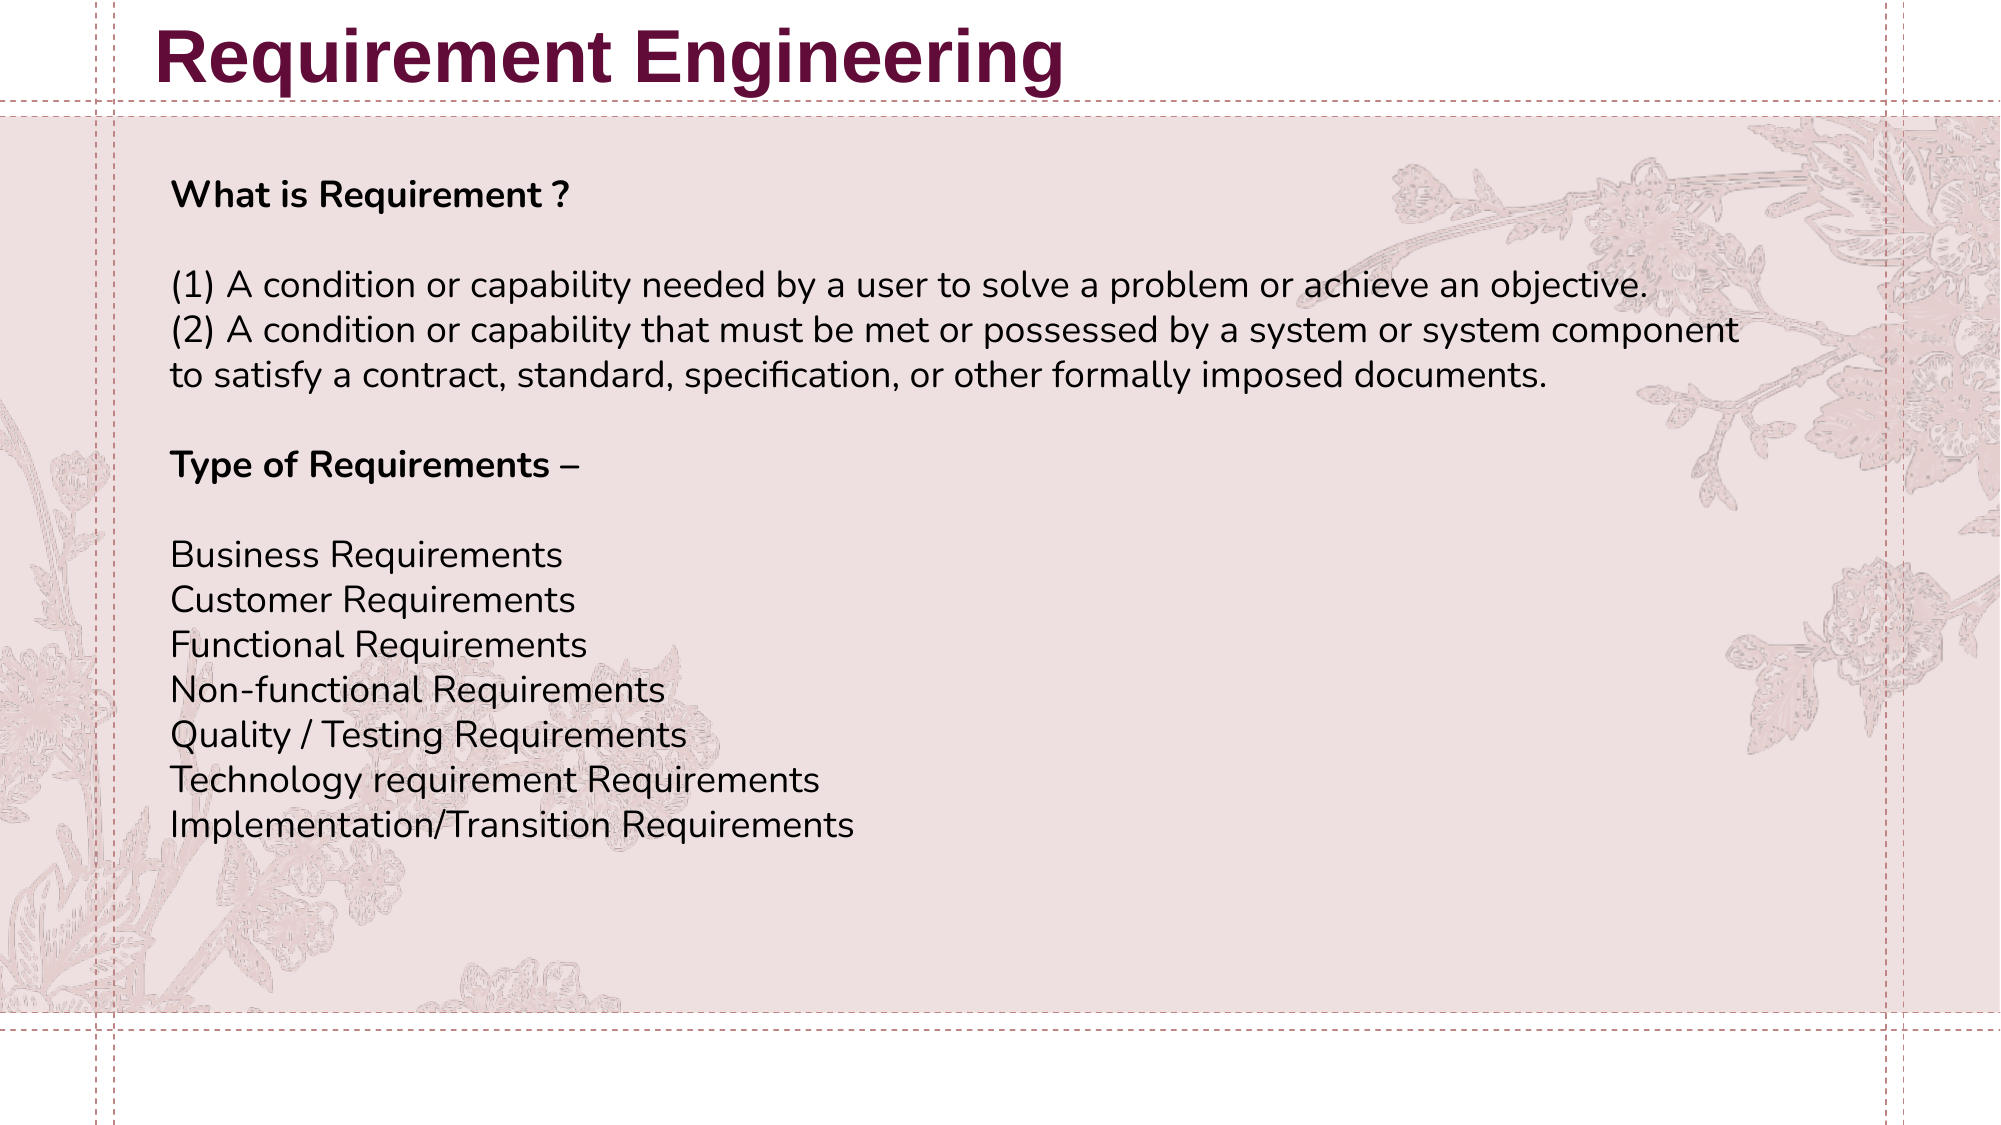

Requirement Engineering
What is Requirement ?
(1) A condition or capability needed by a user to solve a problem or achieve an objective.
(2) A condition or capability that must be met or possessed by a system or system component to satisfy a contract, standard, specification, or other formally imposed documents.
Type of Requirements –
Business Requirements
Customer Requirements
Functional Requirements
Non-functional Requirements
Quality / Testing Requirements
Technology requirement Requirements
Implementation/Transition Requirements